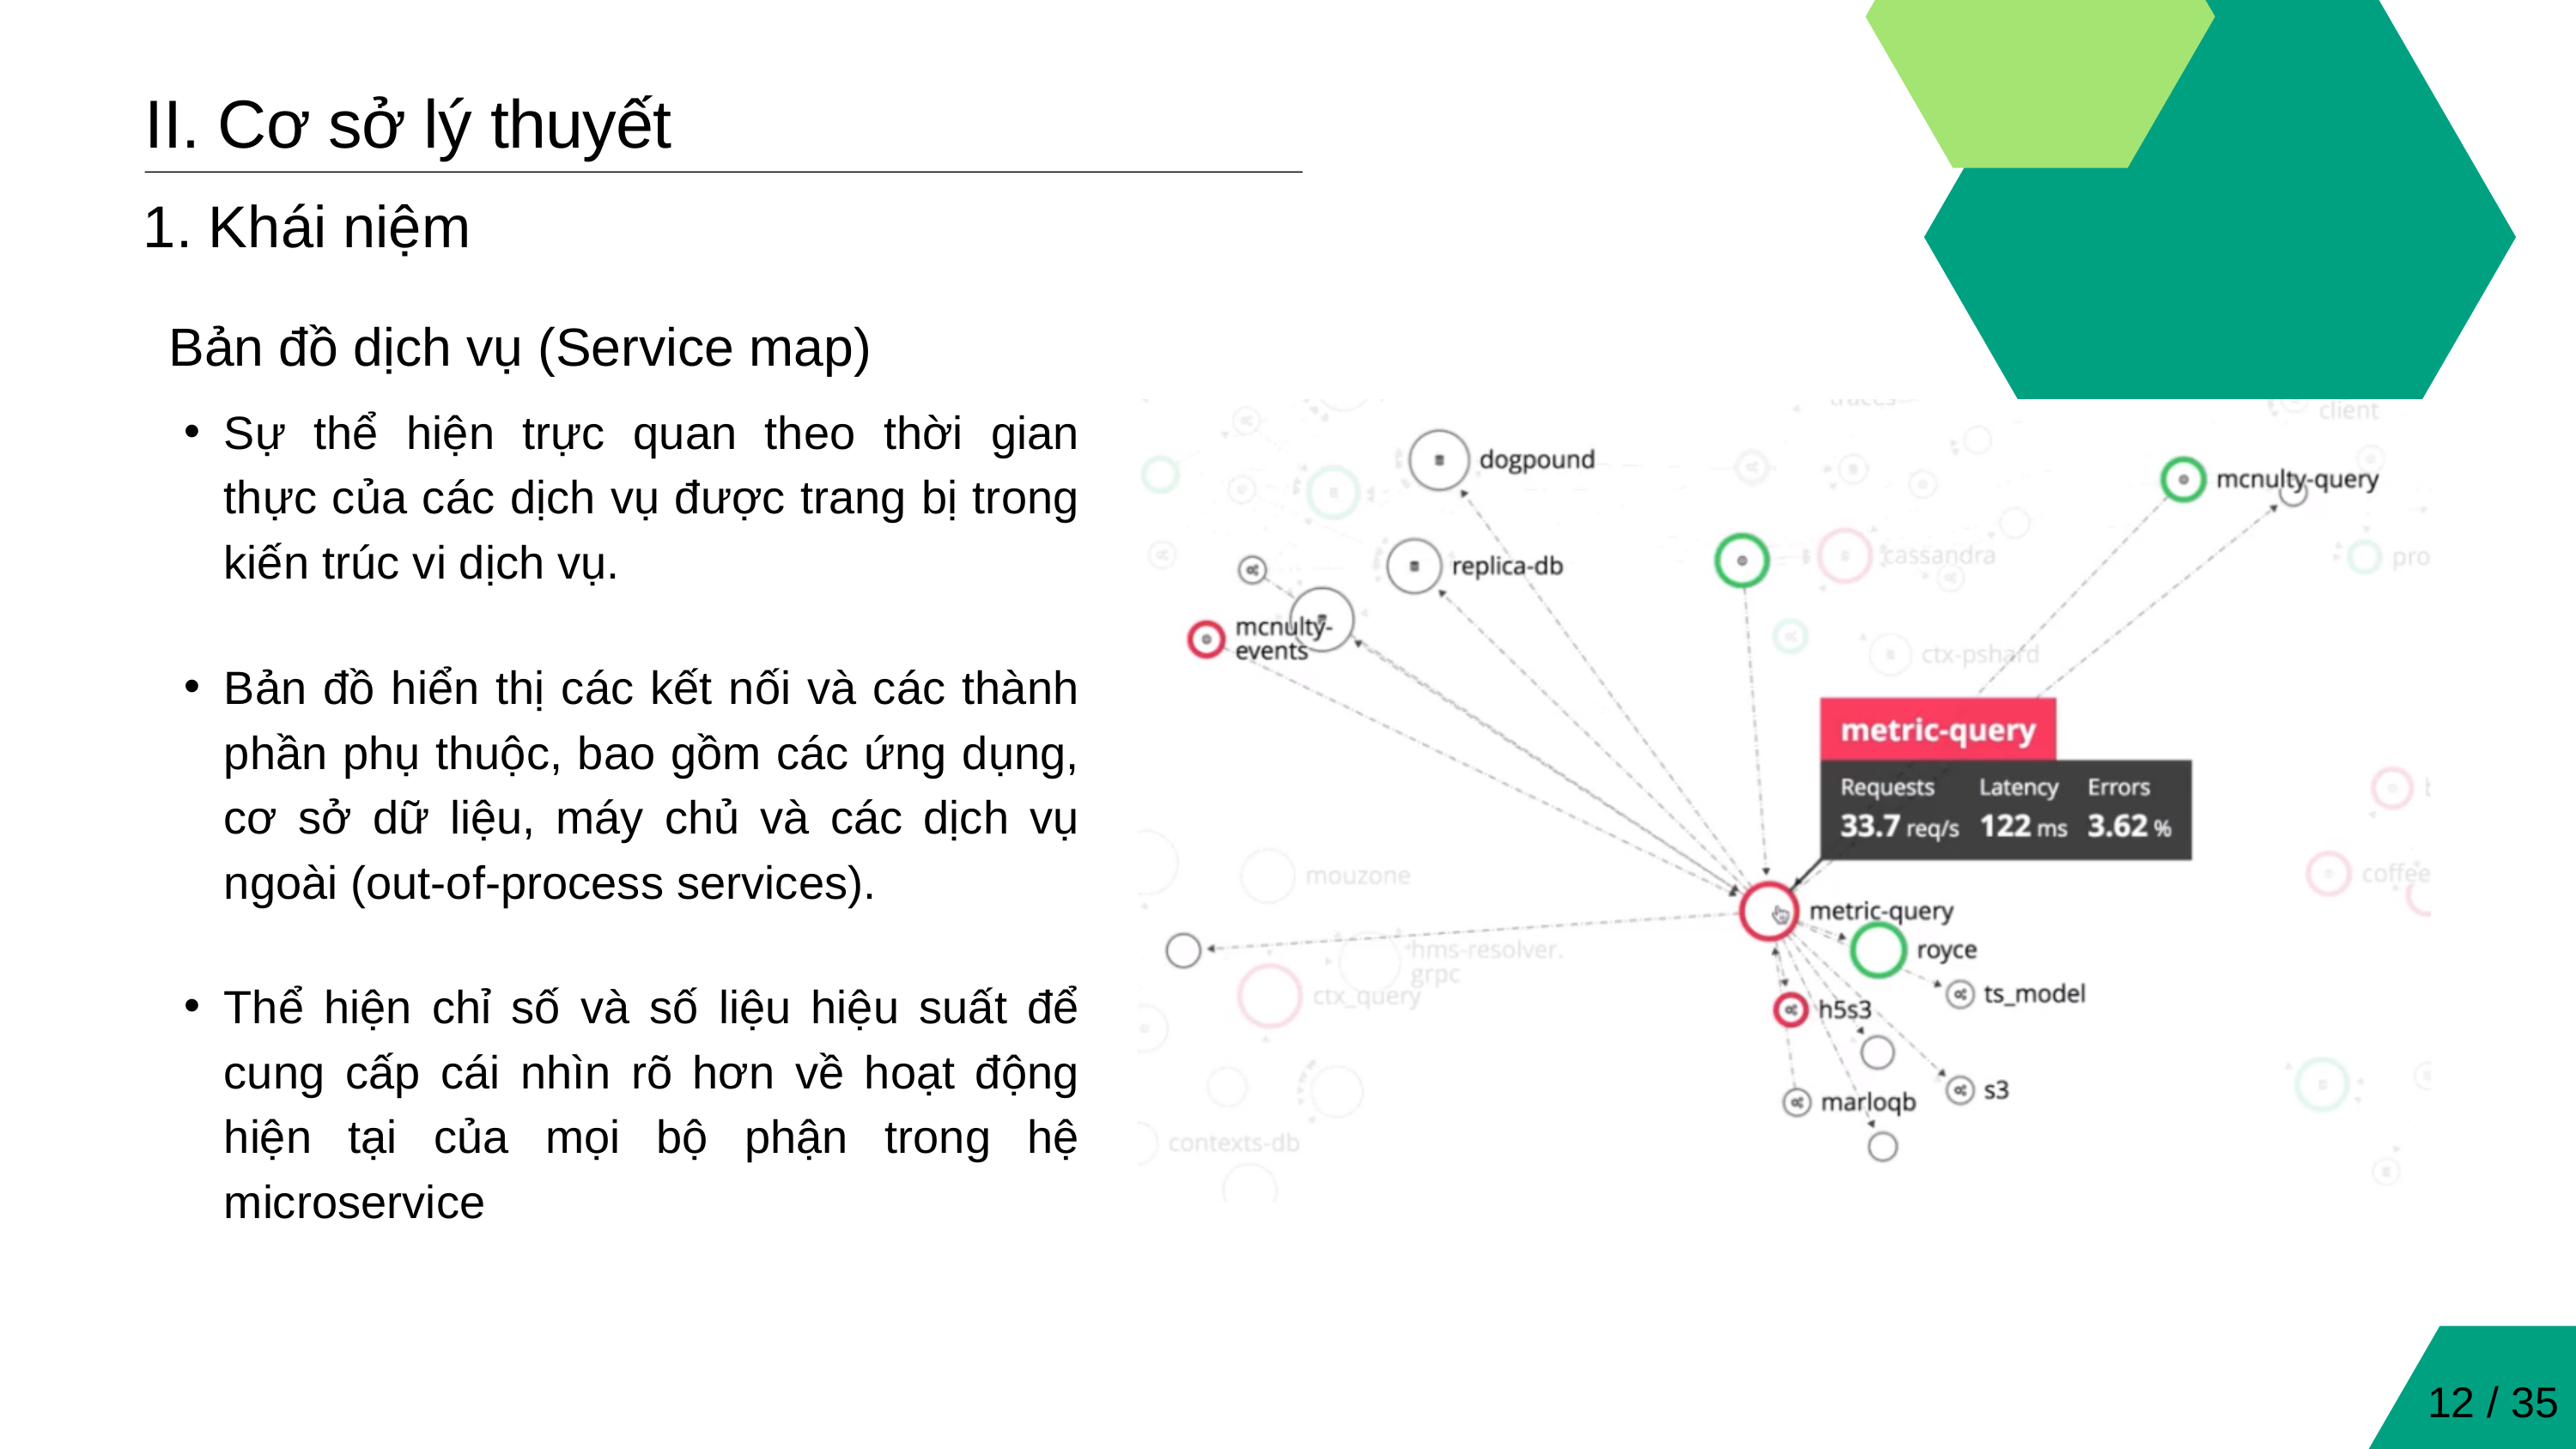

II. Cơ sở lý thuyết

1. Khái niệm
Bản đồ dịch vụ (Service map)
Sự thể hiện trực quan theo thời gian thực của các dịch vụ được trang bị trong kiến trúc vi dịch vụ.

Bản đồ hiển thị các kết nối và các thành phần phụ thuộc, bao gồm các ứng dụng, cơ sở dữ liệu, máy chủ và các dịch vụ ngoài (out-of-process services).
Thể hiện chỉ số và số liệu hiệu suất để cung cấp cái nhìn rõ hơn về hoạt động hiện tại của mọi bộ phận trong hệ microservice

12 / 35